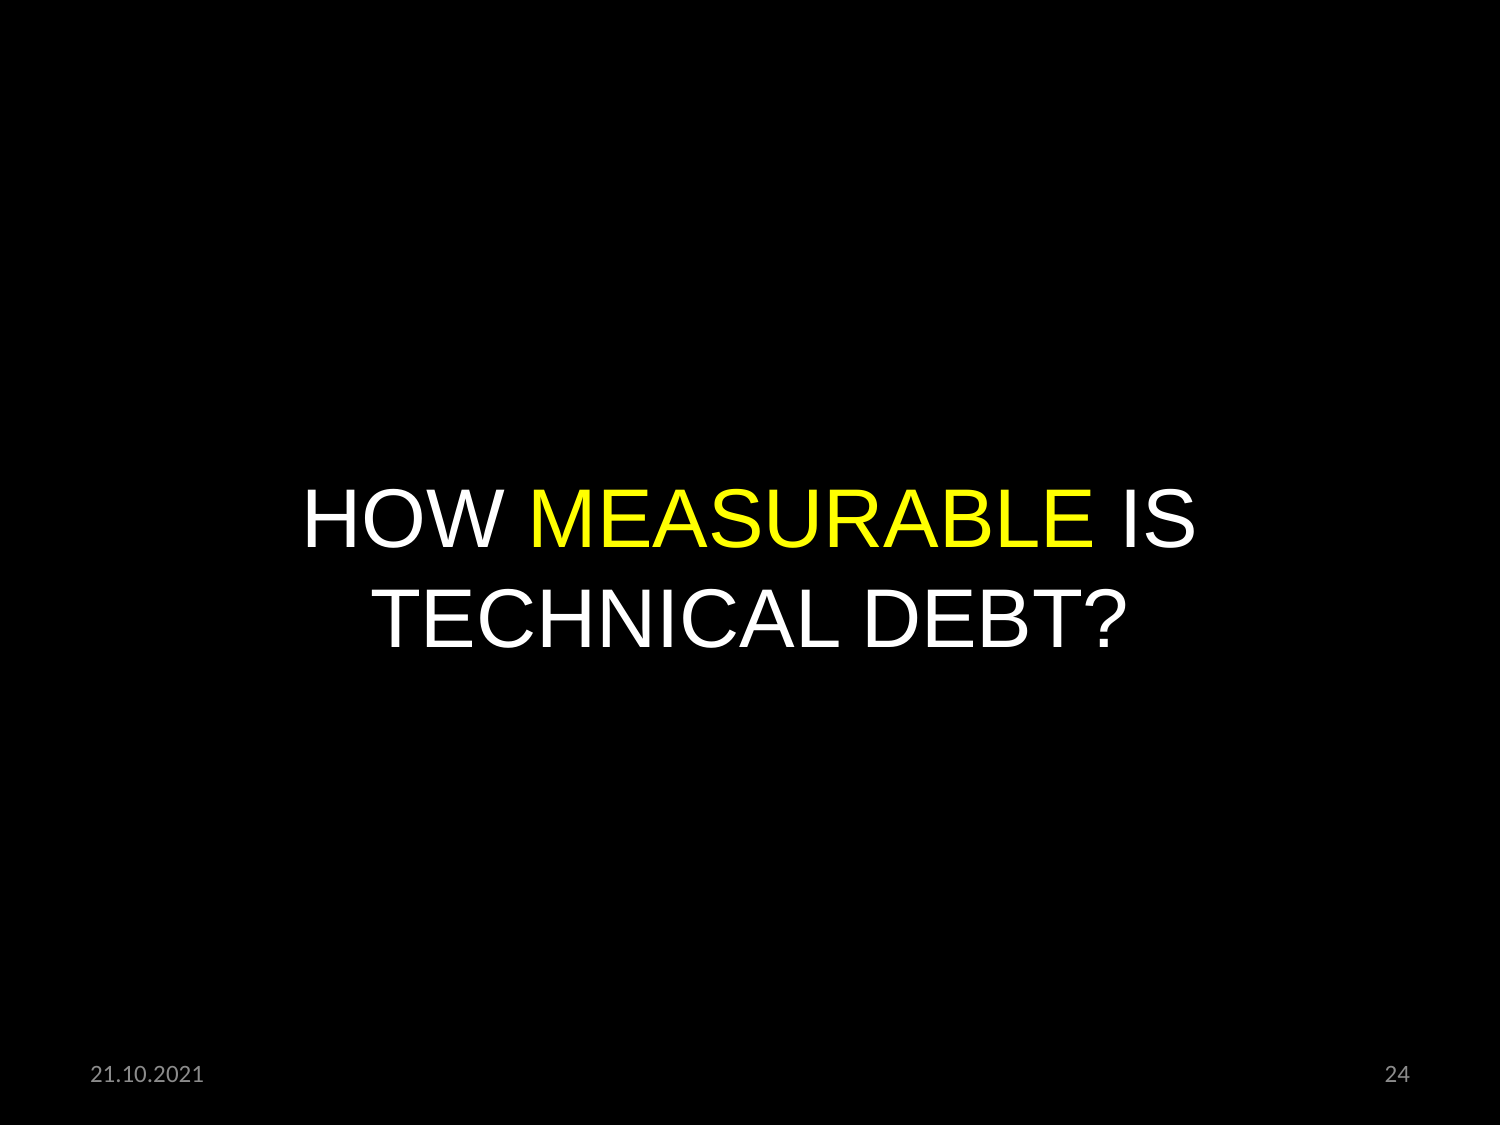

HOW MEASURABLE IS TECHNICAL DEBT?
21.10.2021
24